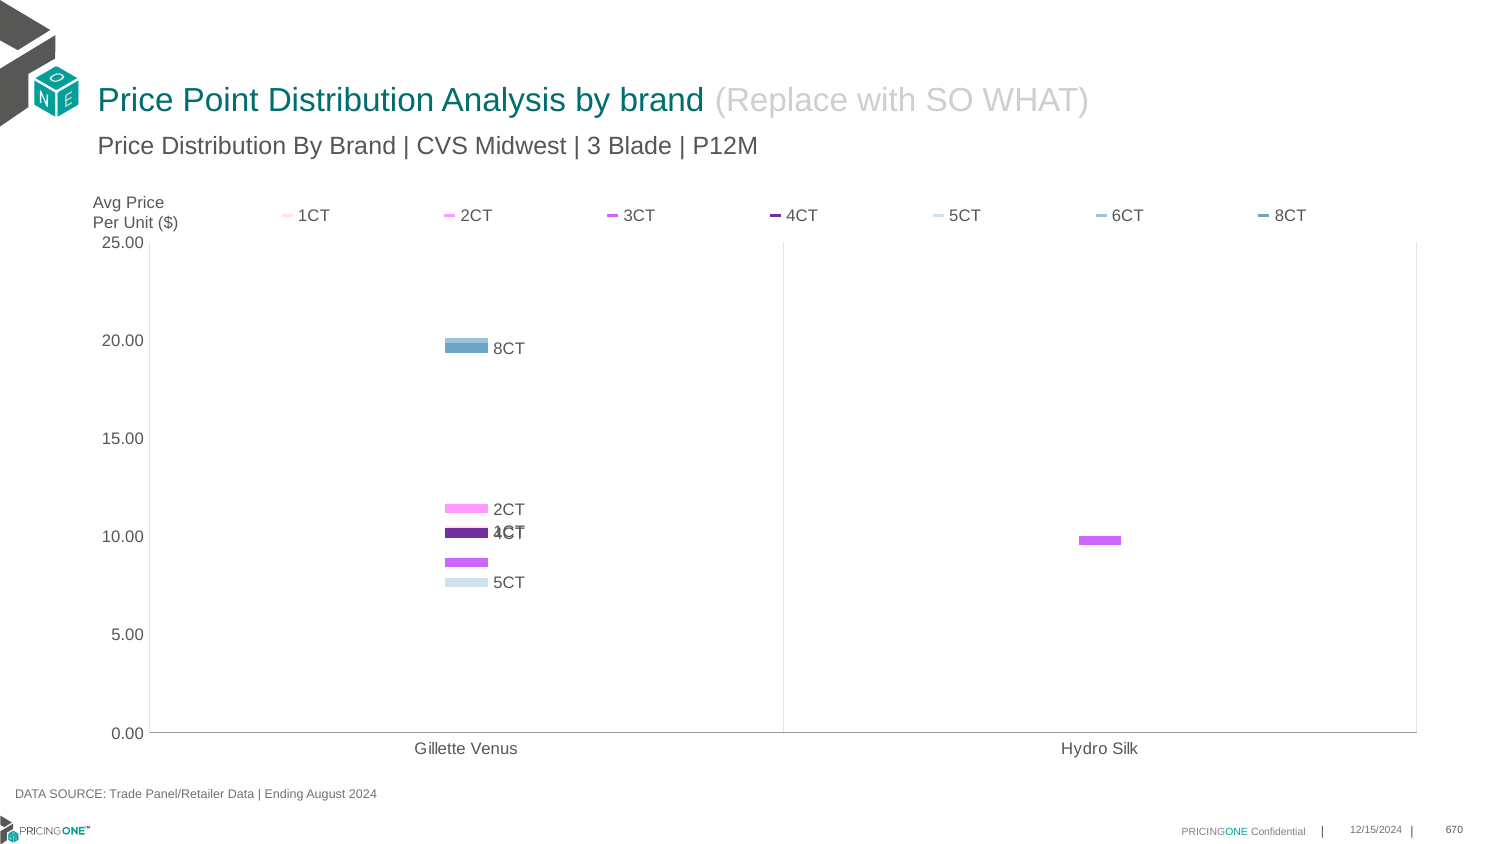

# Price Point Distribution Analysis by brand (Replace with SO WHAT)
Price Distribution By Brand | CVS Midwest | 3 Blade | P12M

### Chart

| Category | 1CT | 2CT | 3CT | 4CT | 5CT | 6CT | 8CT |
|---|---|---|---|---|---|---|---|
| Gillette Venus | 10.290505628344713 | 11.41193286837371 | 8.662018321403405 | 10.16765230662193 | 7.6615703234452095 | 19.85185931673889 | 19.59121537309708 |
| Hydro Silk | None | None | 9.789673278879814 | None | None | None | None |
Avg Price
Per Unit ($)
DATA SOURCE: Trade Panel/Retailer Data | Ending August 2024
12/15/2024
670